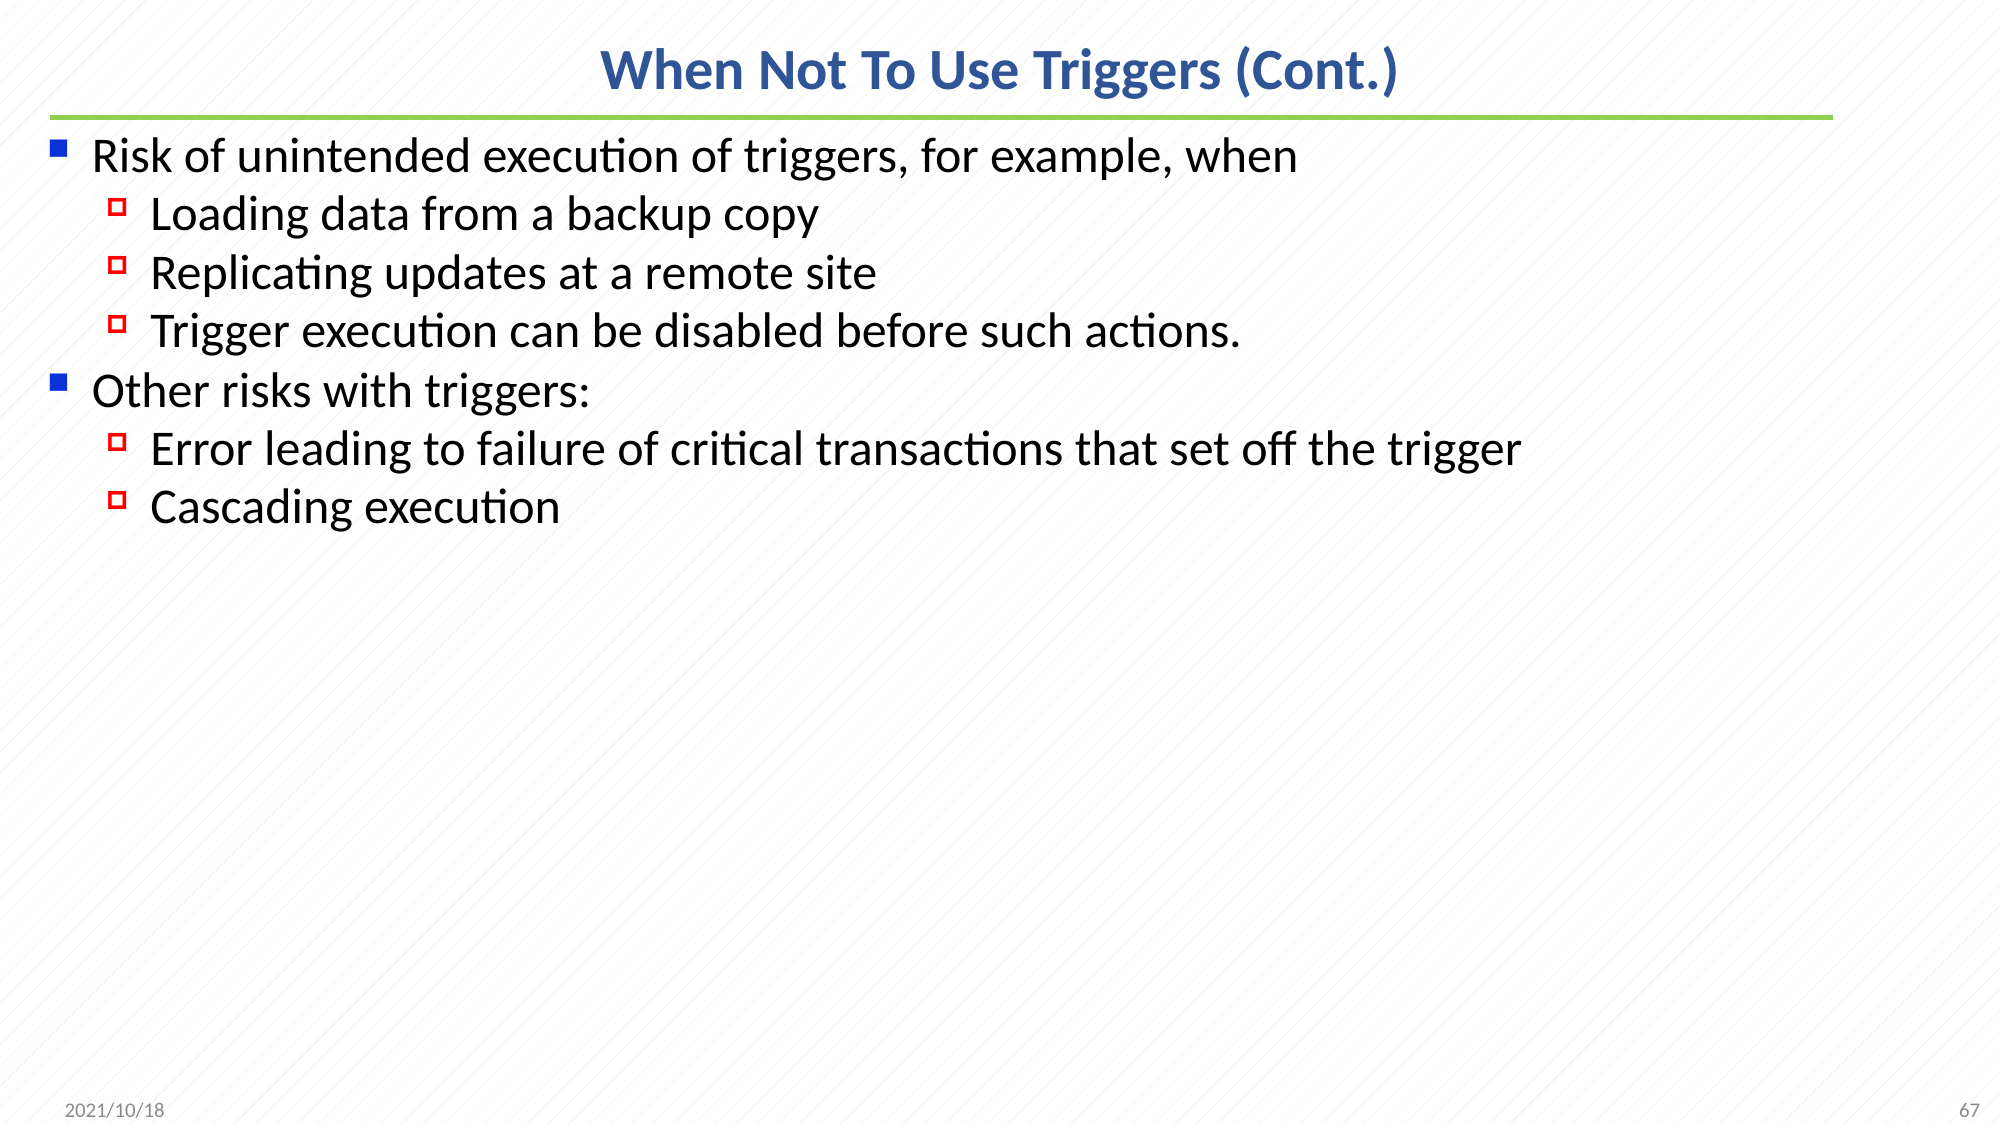

# When Not To Use Triggers (Cont.)
Risk of unintended execution of triggers, for example, when
Loading data from a backup copy
Replicating updates at a remote site
Trigger execution can be disabled before such actions.
Other risks with triggers:
Error leading to failure of critical transactions that set off the trigger
Cascading execution

67
2021/10/18